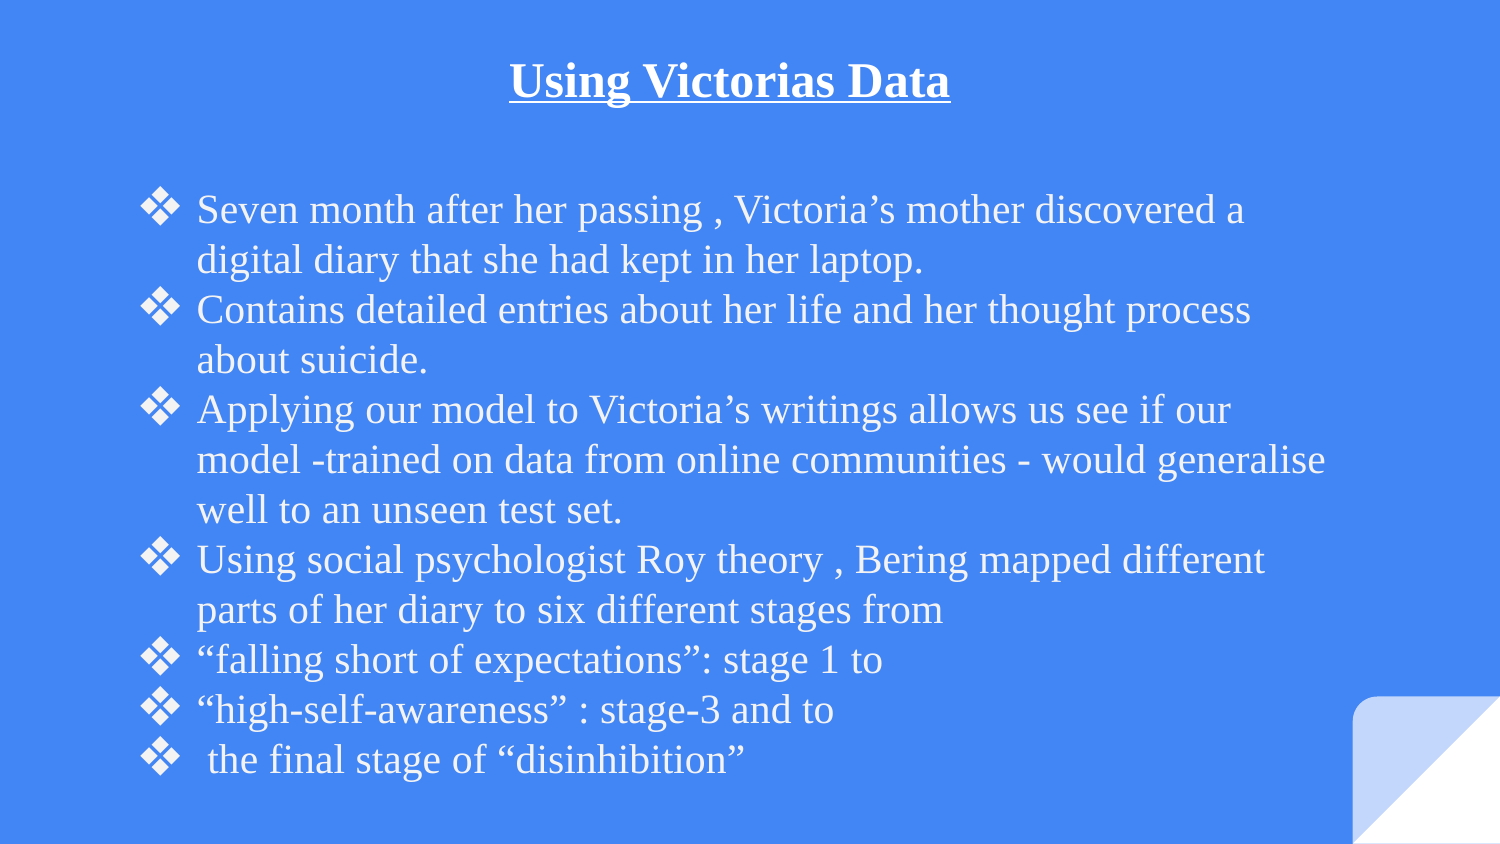

Using Victorias Data
Seven month after her passing , Victoria’s mother discovered a digital diary that she had kept in her laptop.
Contains detailed entries about her life and her thought process about suicide.
Applying our model to Victoria’s writings allows us see if our model -trained on data from online communities - would generalise well to an unseen test set.
Using social psychologist Roy theory , Bering mapped different parts of her diary to six different stages from
“falling short of expectations”: stage 1 to
“high-self-awareness” : stage-3 and to
 the final stage of “disinhibition”
#